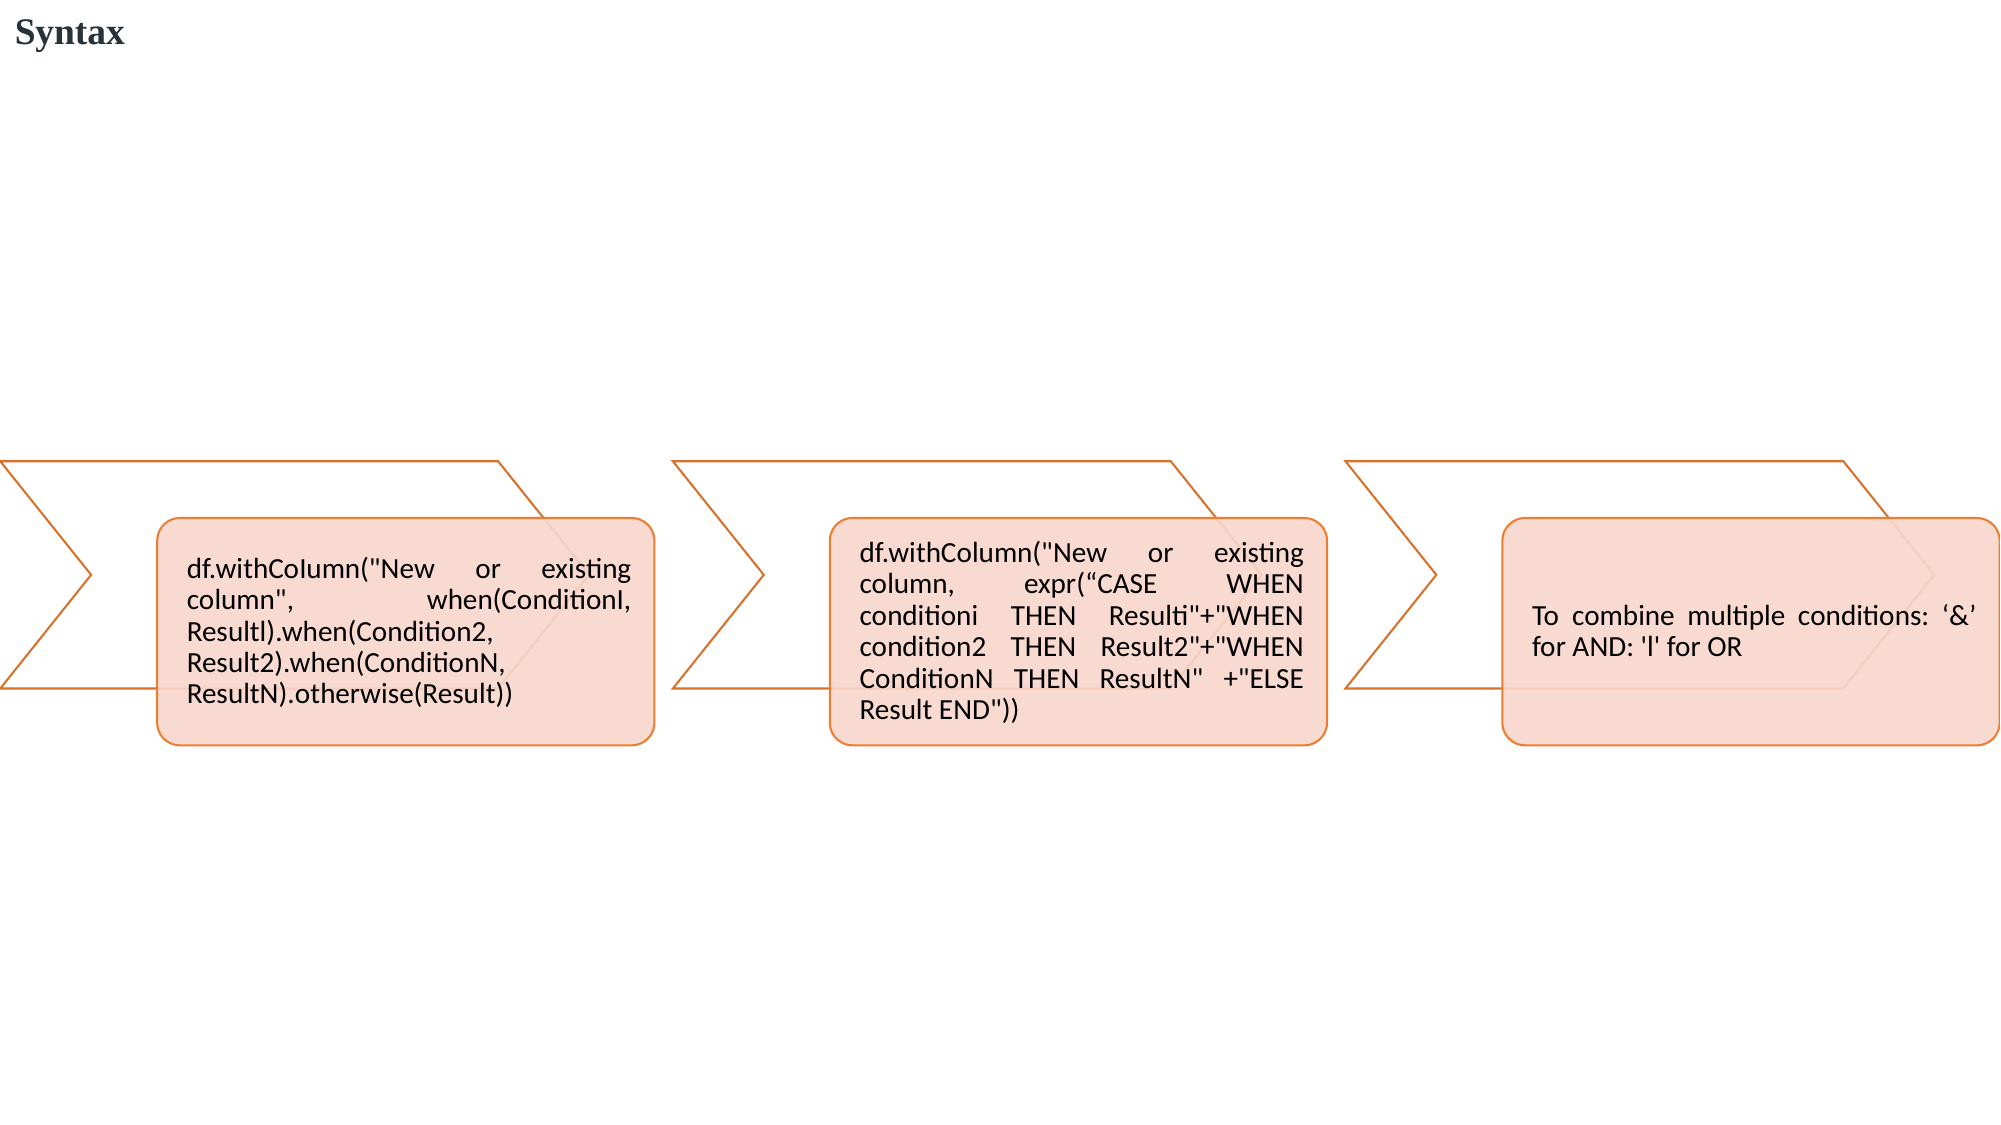

Syntax
df.withCoIumn("New or existing column", when(ConditionI, Resultl).when(Condition2, Result2).when(ConditionN, ResultN).otherwise(Result))
df.withColumn("New or existing column, expr(“CASE WHEN conditioni THEN Resulti"+"WHEN condition2 THEN Result2"+"WHEN ConditionN THEN ResultN" +"ELSE Result END"))
To combine multiple conditions: ‘&’ for AND: 'l' for OR